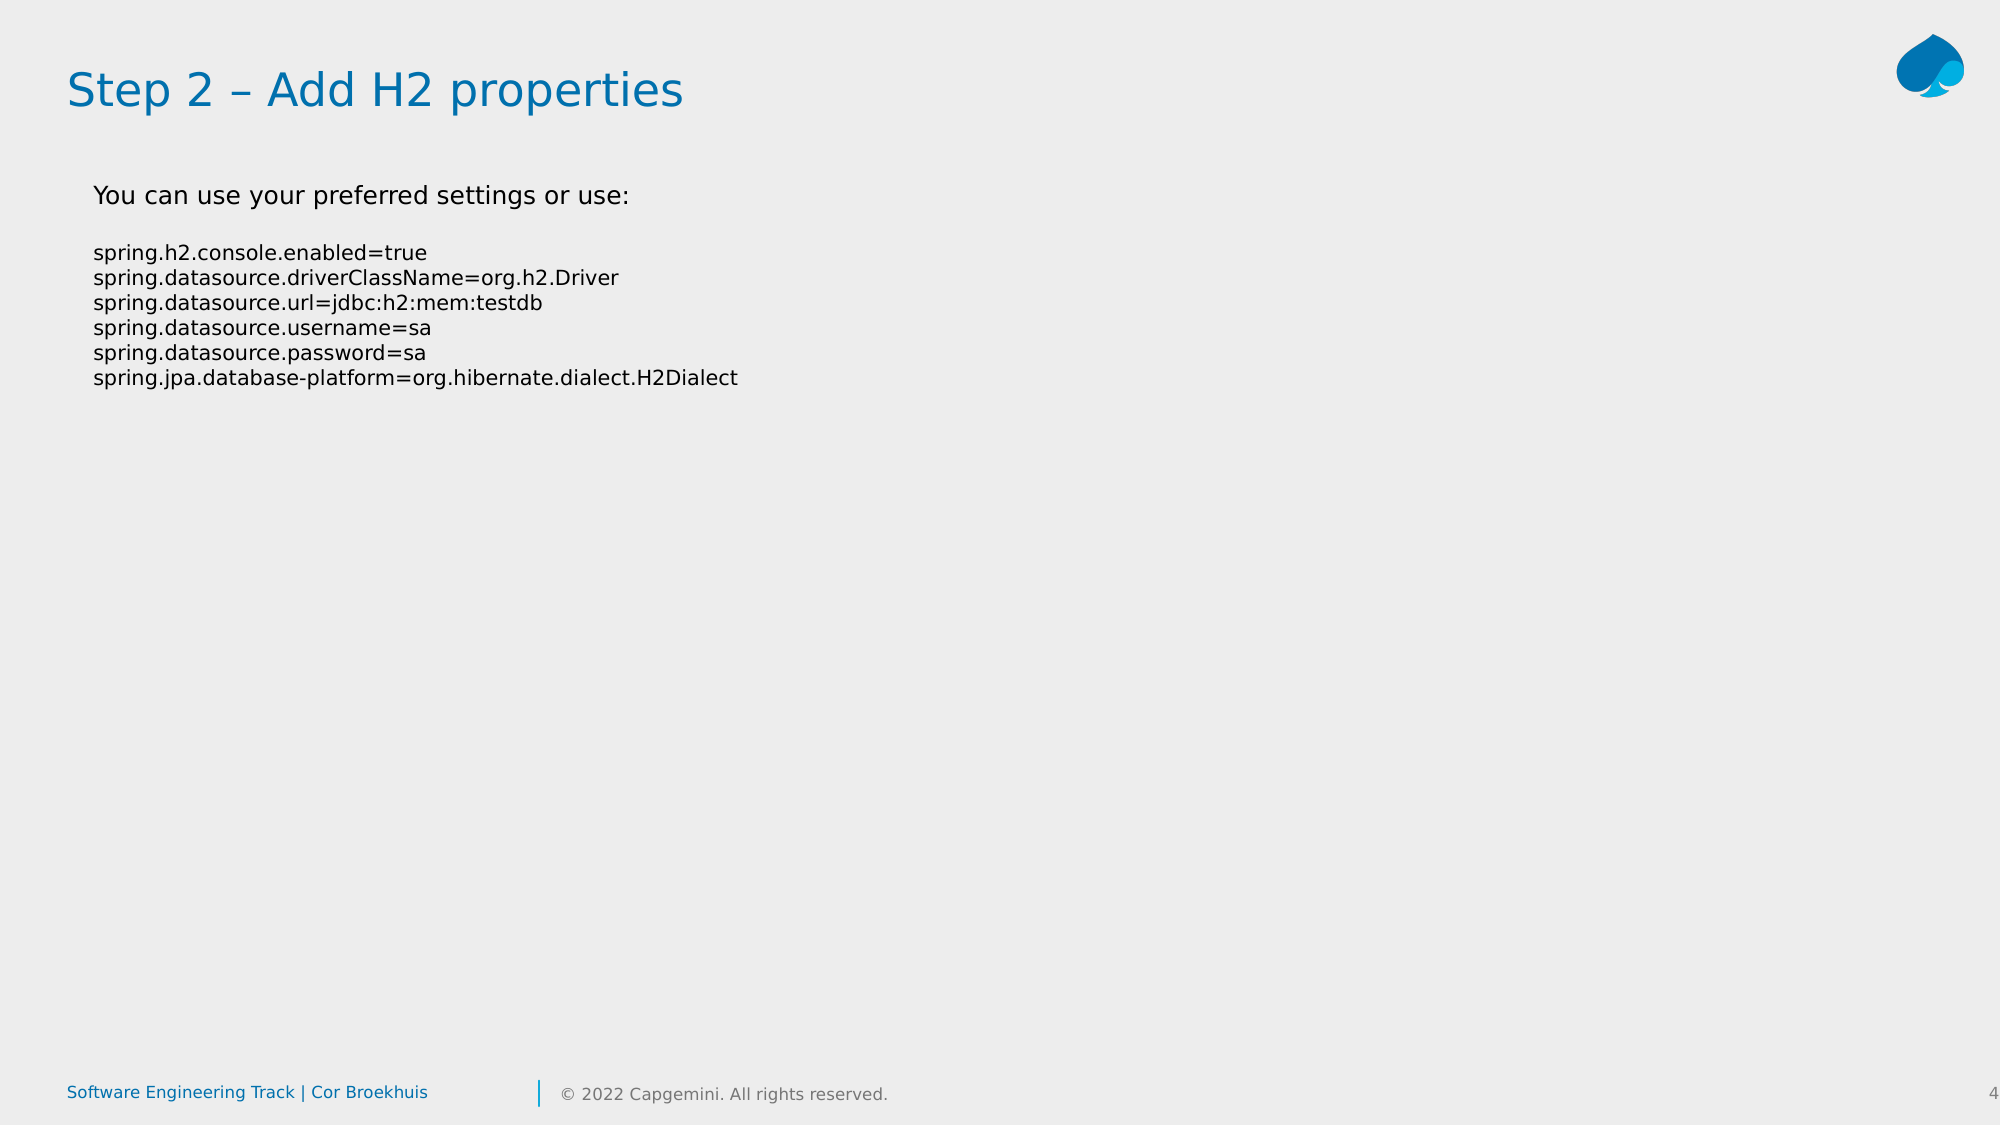

# Step 2 – Add H2 properties
You can use your preferred settings or use:

spring.h2.console.enabled=true
spring.datasource.driverClassName=org.h2.Driver
spring.datasource.url=jdbc:h2:mem:testdb
spring.datasource.username=sa
spring.datasource.password=sa
spring.jpa.database-platform=org.hibernate.dialect.H2Dialect